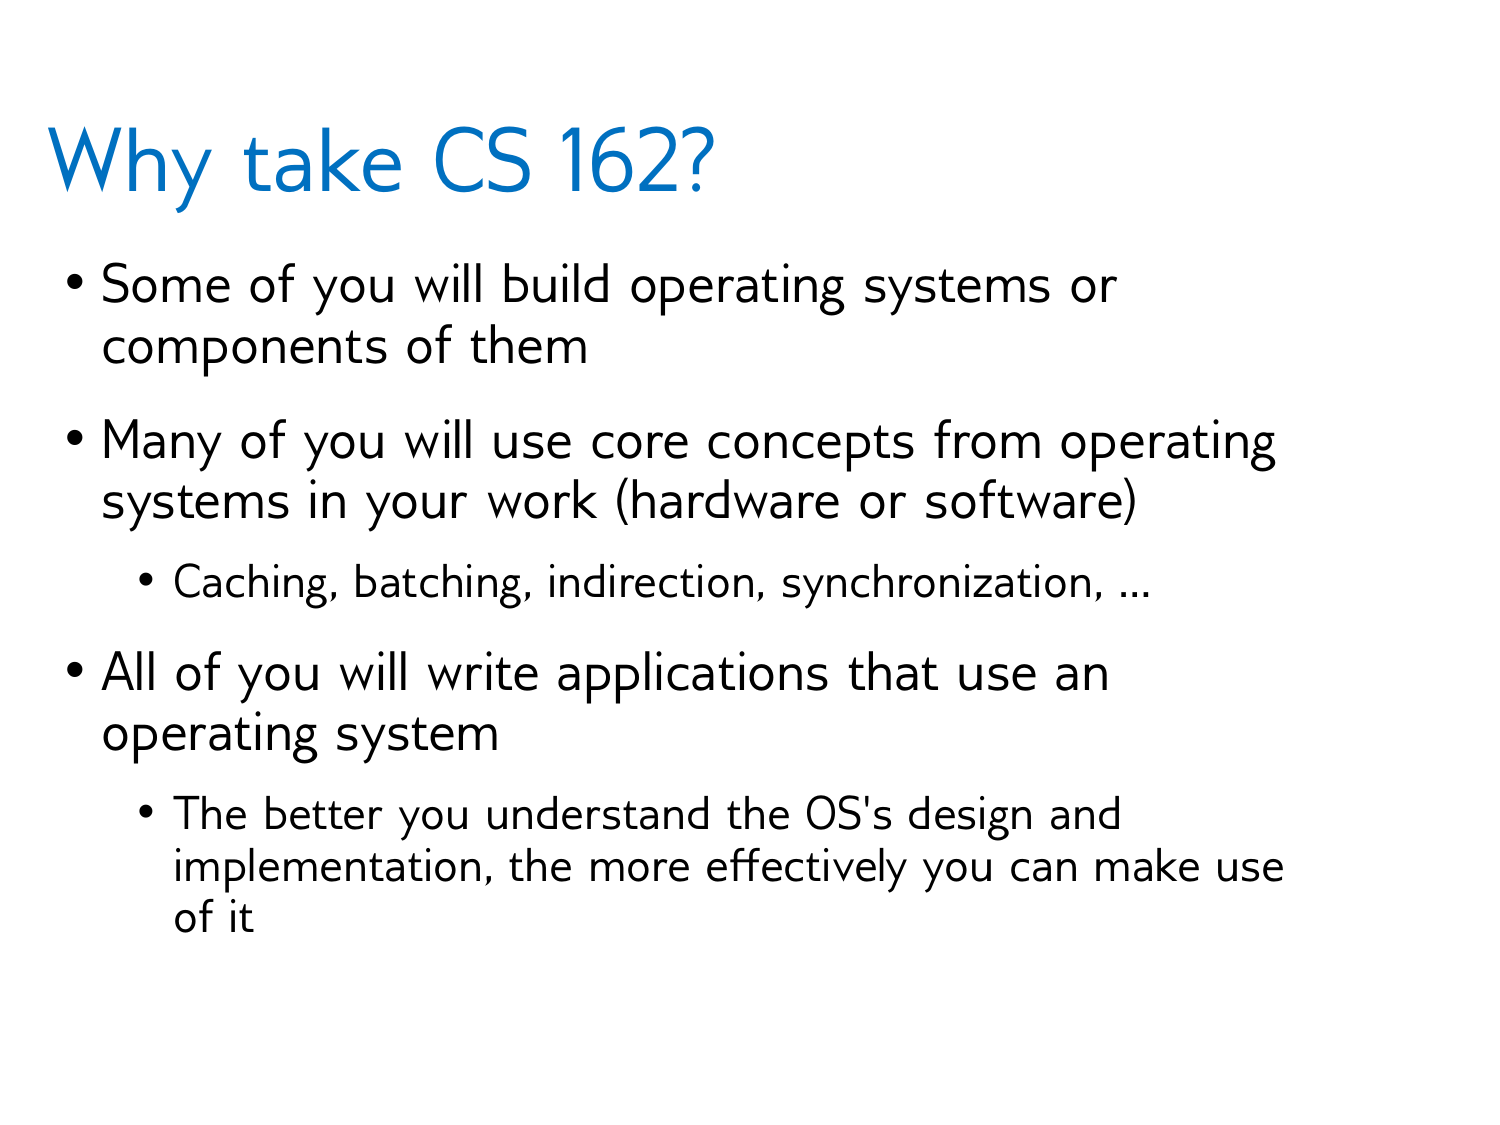

# Why take CS 162?
Some of you will build operating systems or components of them
Many of you will use core concepts from operating systems in your work (hardware or software)
Caching, batching, indirection, synchronization, …
All of you will write applications that use an operating system
The better you understand the OS's design and implementation, the more effectively you can make use of it